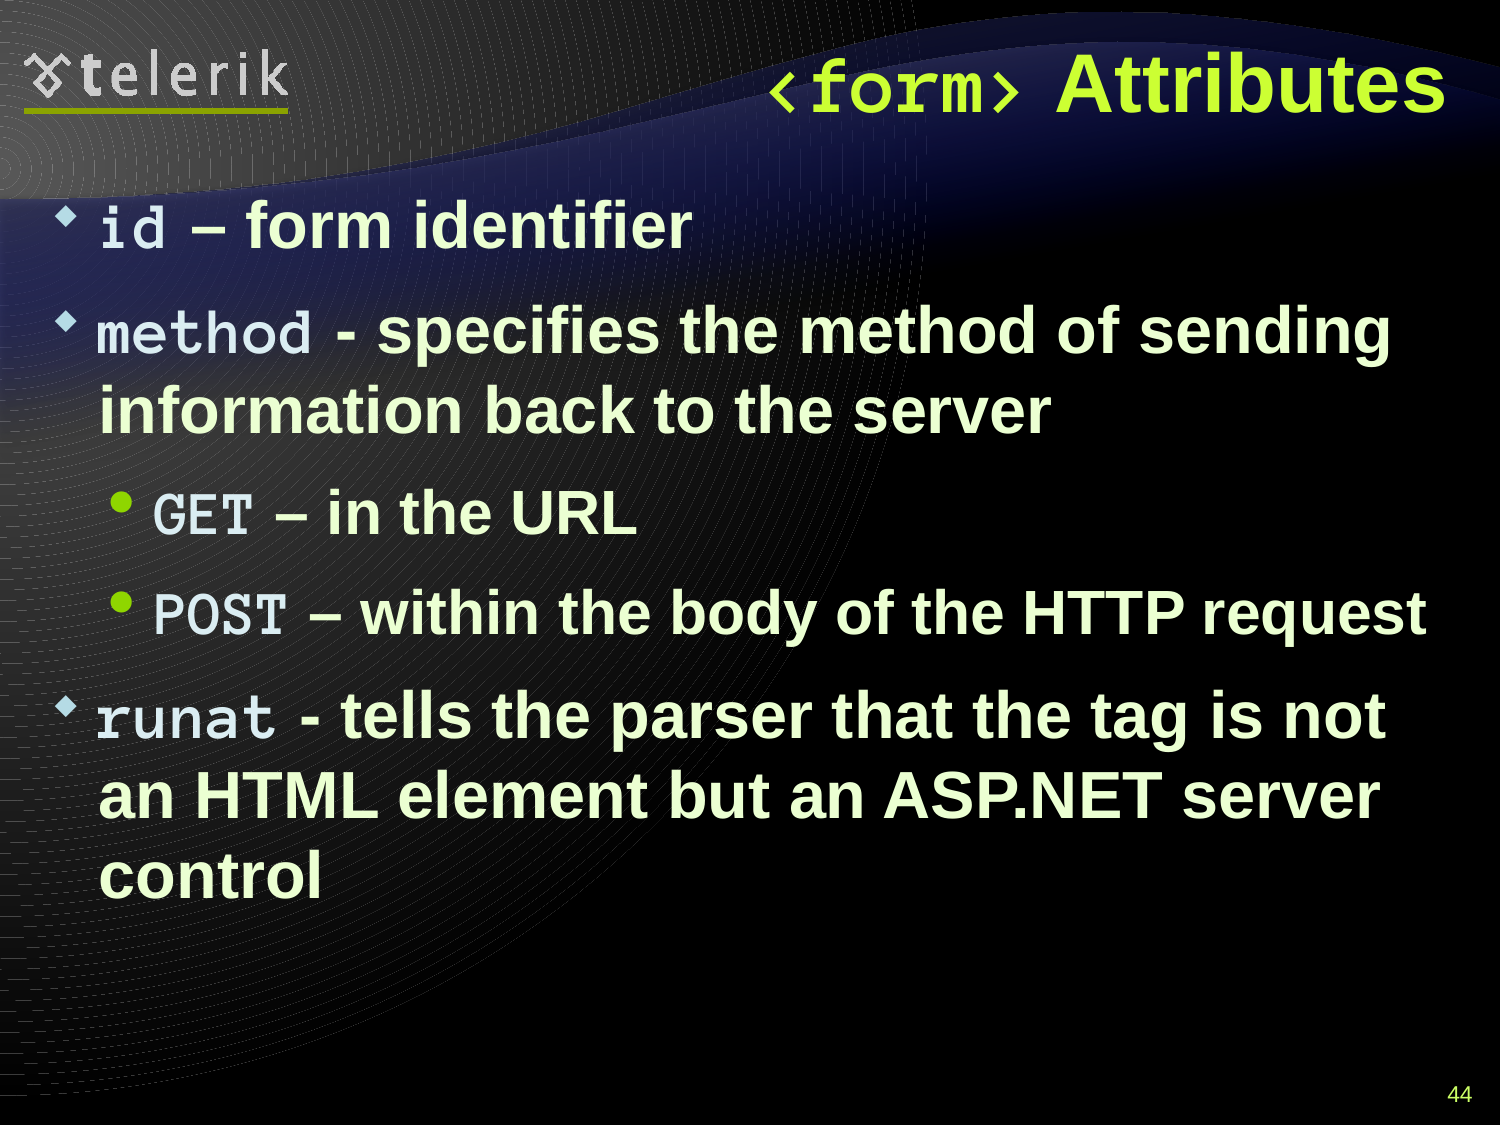

# <form> Attributes
id – form identifier
method - specifies the method of sending information back to the server
GET – in the URL
POST – within the body of the HTTP request
runat - tells the parser that the tag is not an HTML element but an ASP.NET server control
44